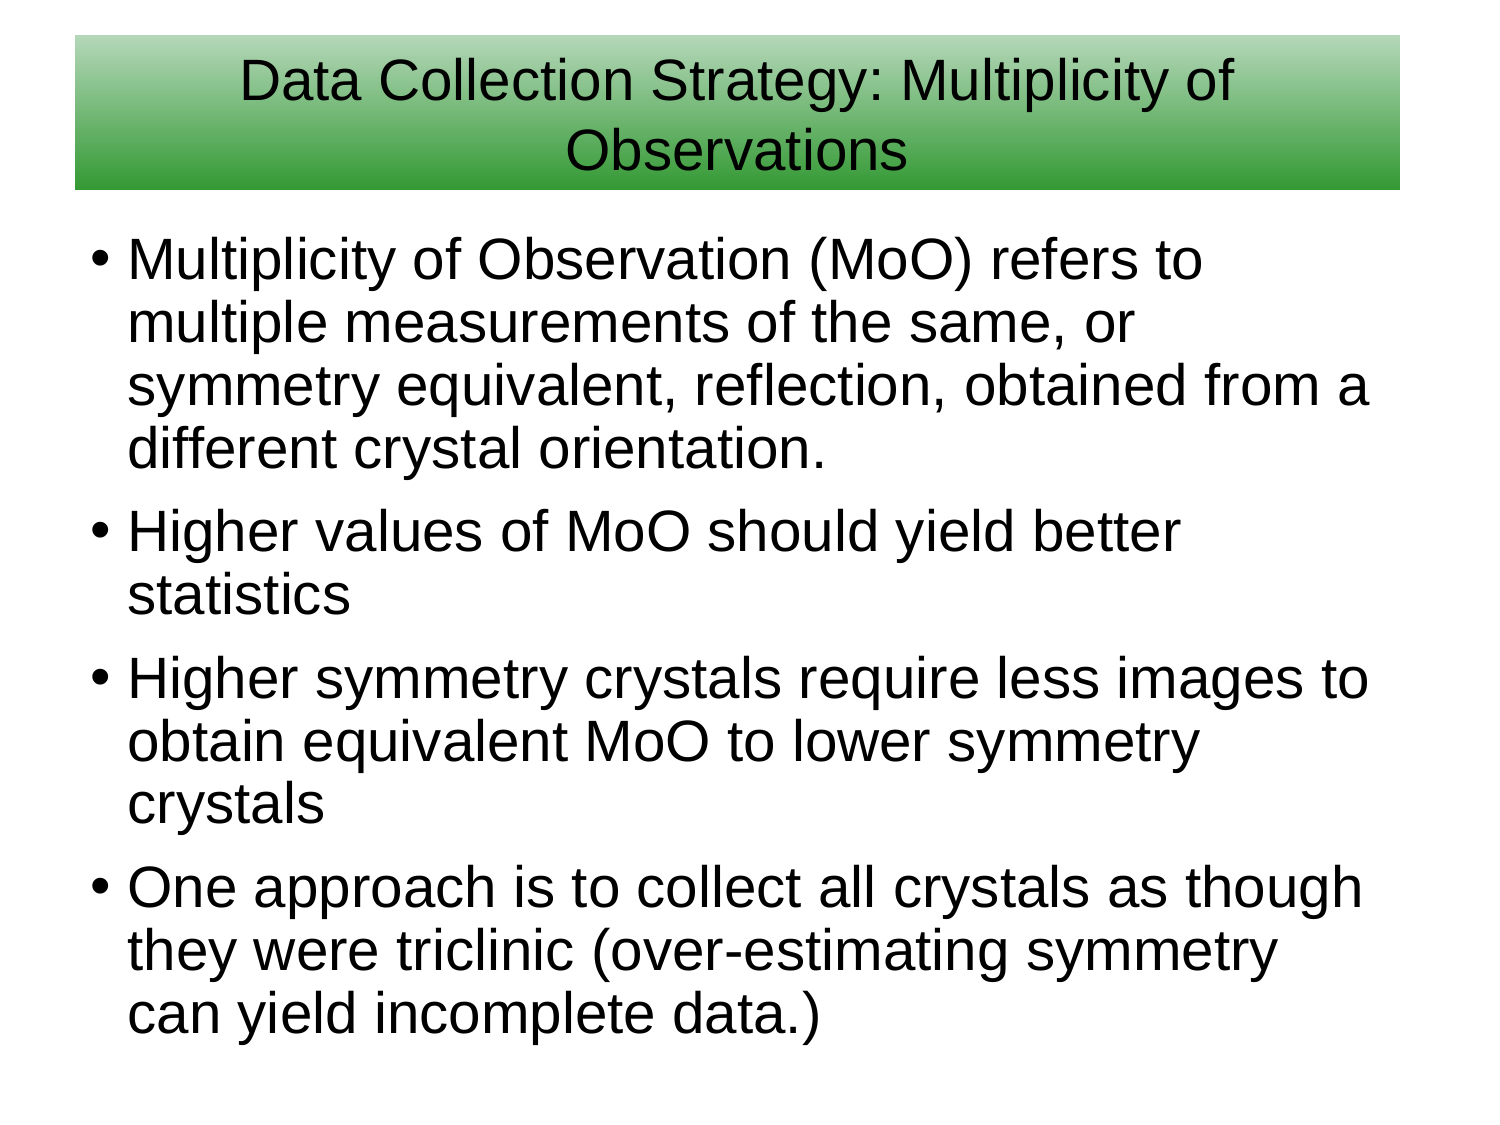

Data Collection Strategy: Multiplicity of Observations
Multiplicity of Observation (MoO) refers to multiple measurements of the same, or symmetry equivalent, reflection, obtained from a different crystal orientation.
Higher values of MoO should yield better statistics
Higher symmetry crystals require less images to obtain equivalent MoO to lower symmetry crystals
One approach is to collect all crystals as though they were triclinic (over-estimating symmetry can yield incomplete data.)